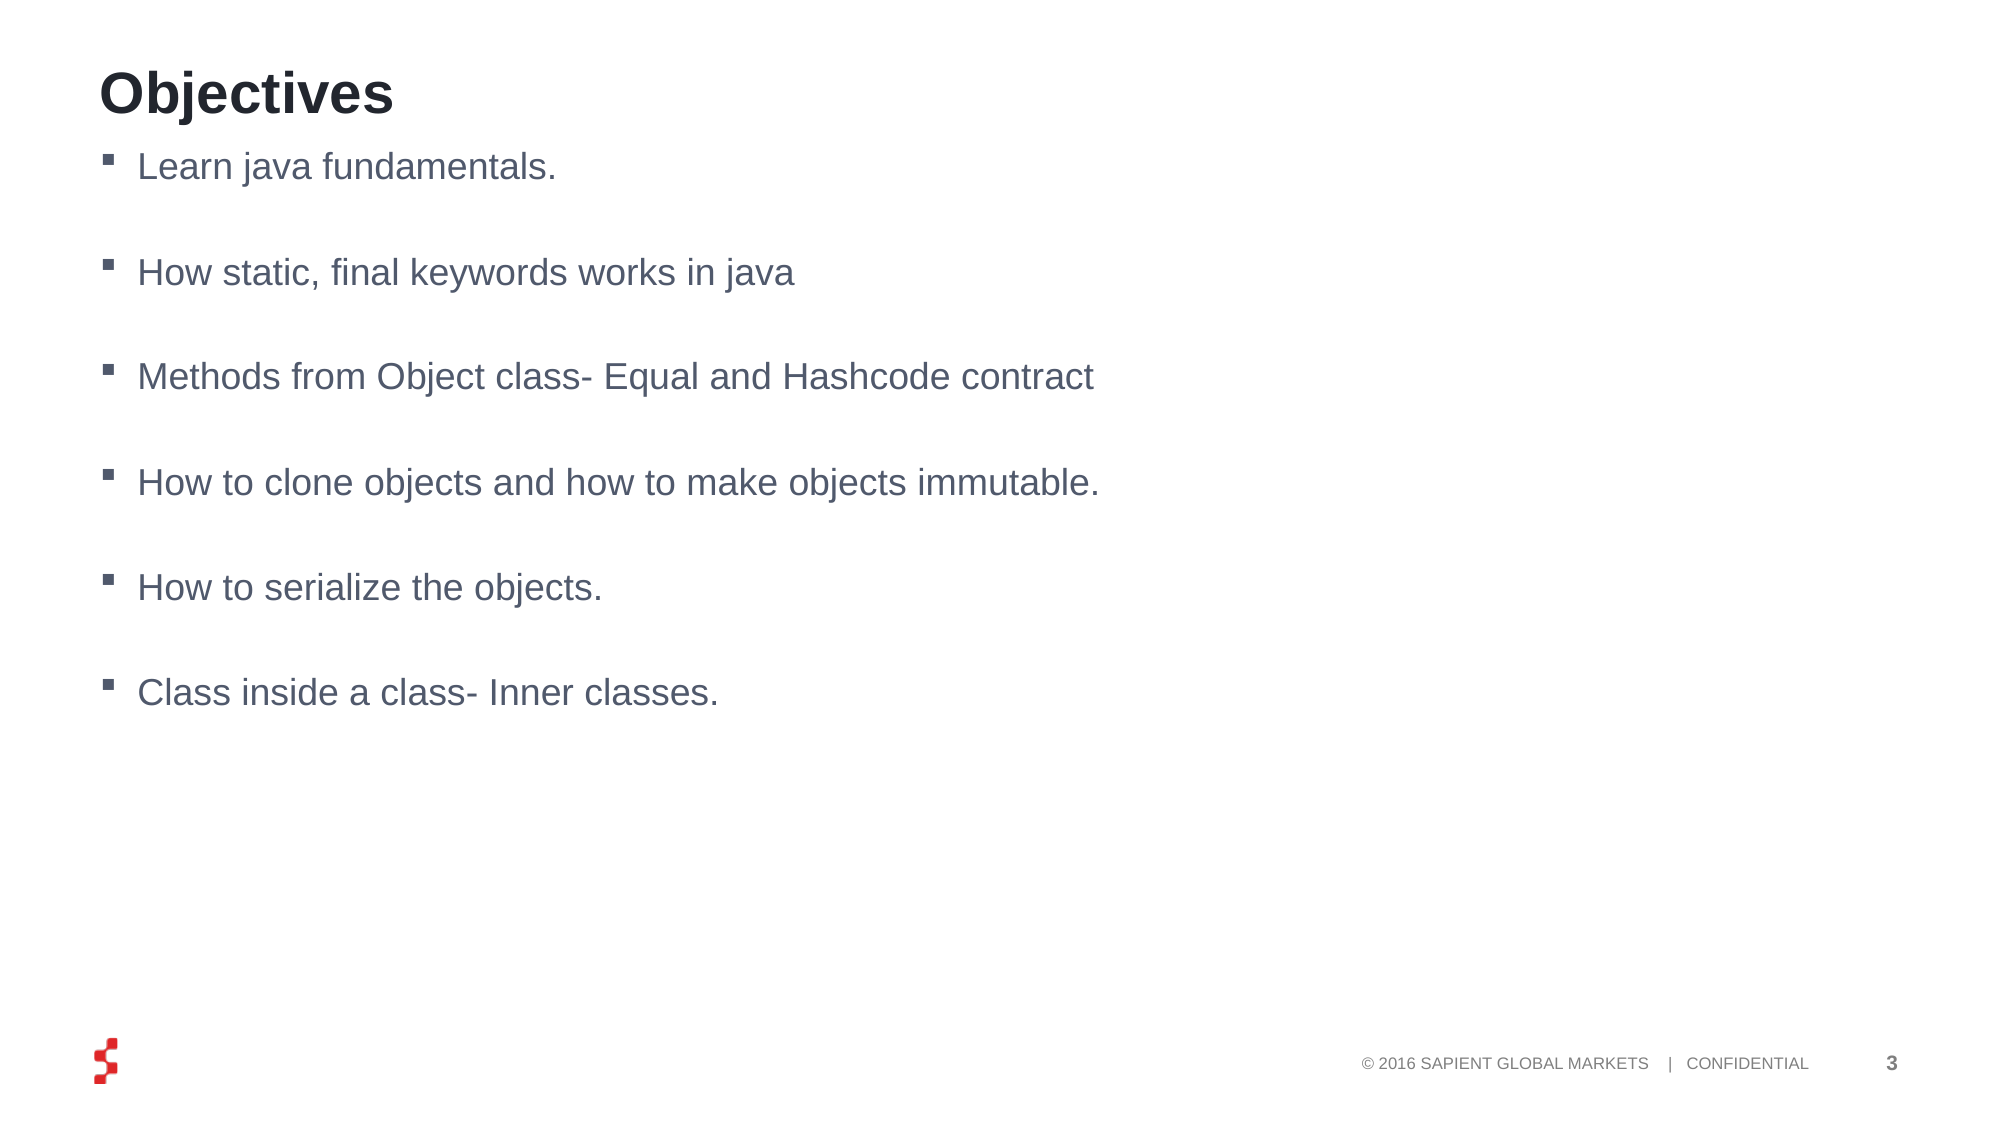

# Objectives
Learn java fundamentals.

How static, final keywords works in java

Methods from Object class- Equal and Hashcode contract

How to clone objects and how to make objects immutable.

How to serialize the objects.

Class inside a class- Inner classes.